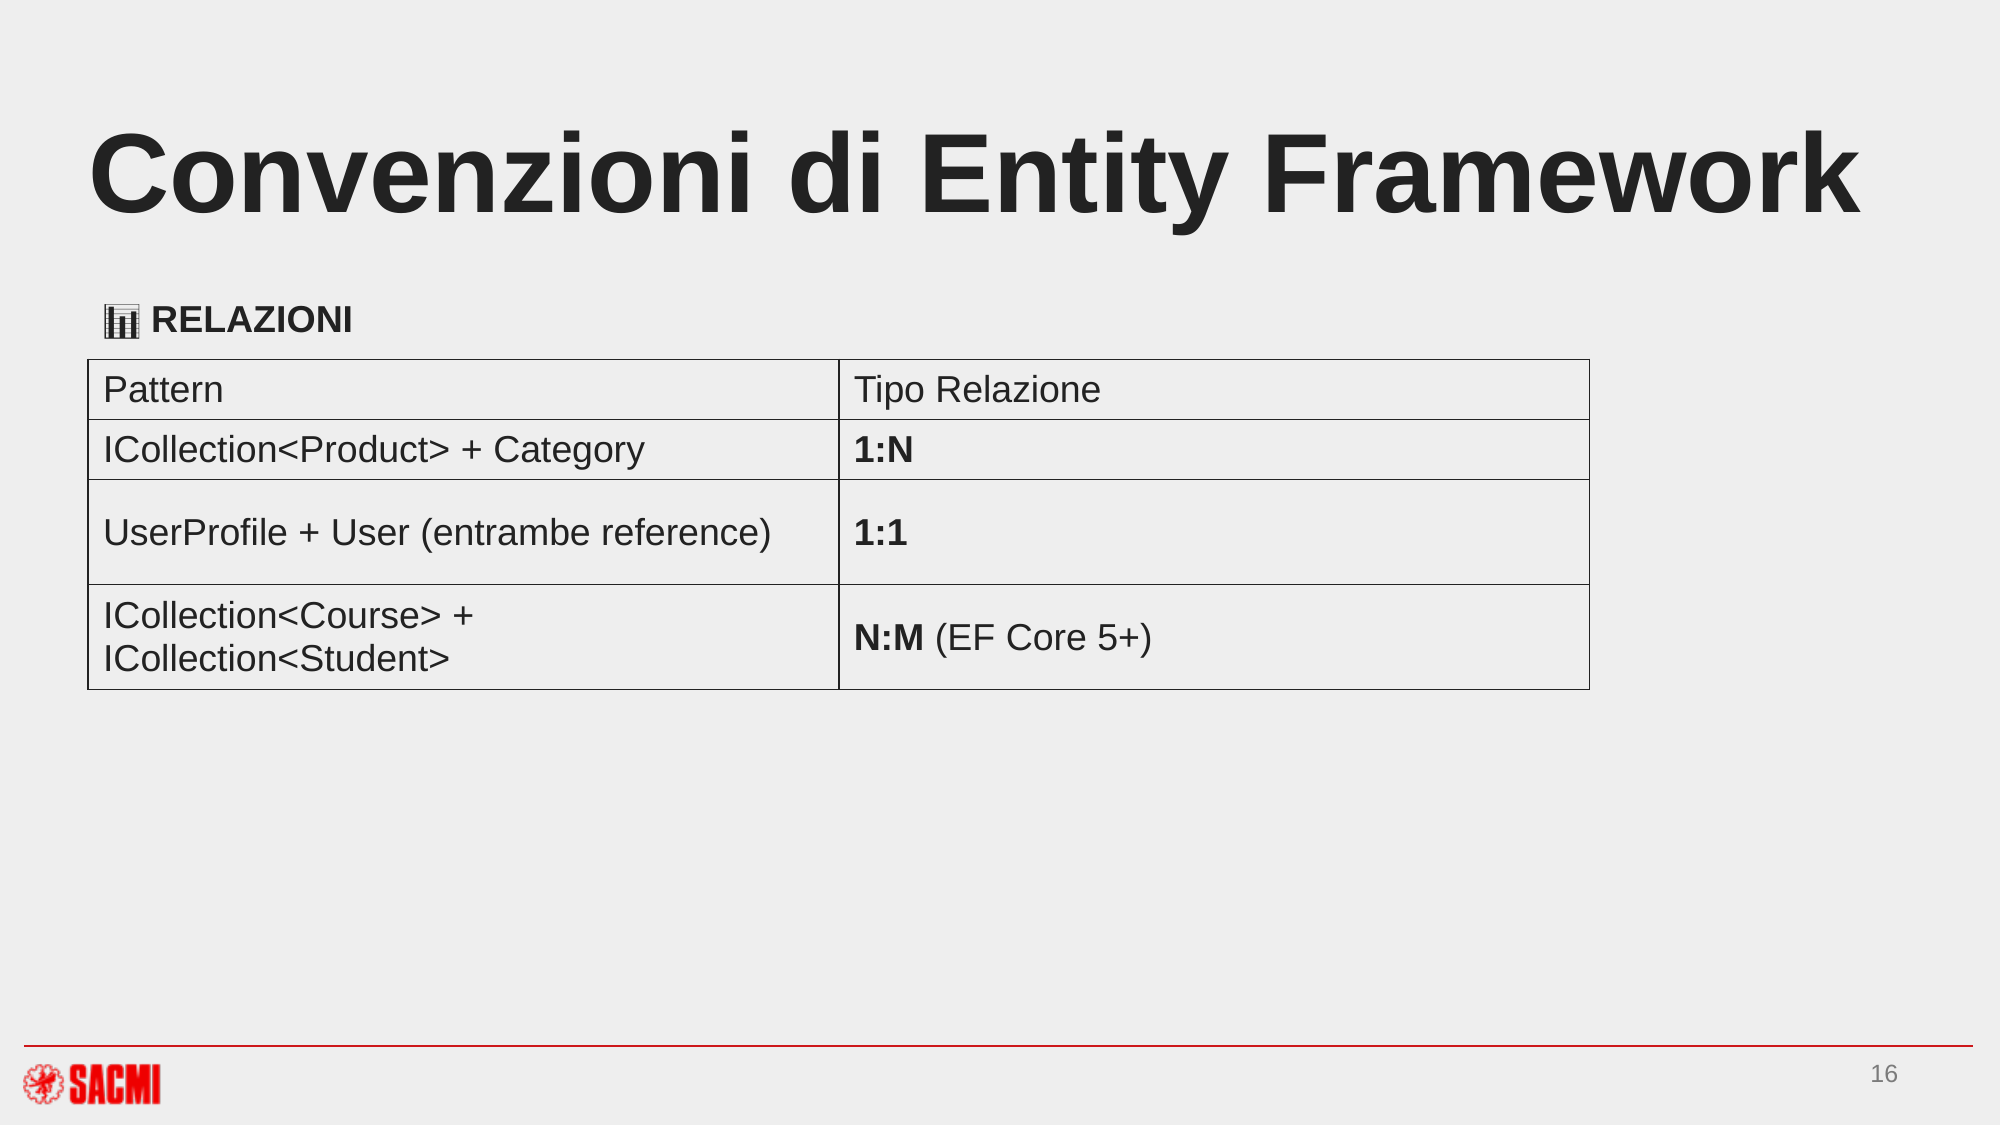

# Convenzioni di Entity Framework
📊 RELAZIONI

| Pattern | Tipo Relazione |
| --- | --- |
| ICollection<Product> + Category | 1:N |
| UserProfile + User (entrambe reference) | 1:1 |
| ICollection<Course> + ICollection<Student> | N:M (EF Core 5+) |

16